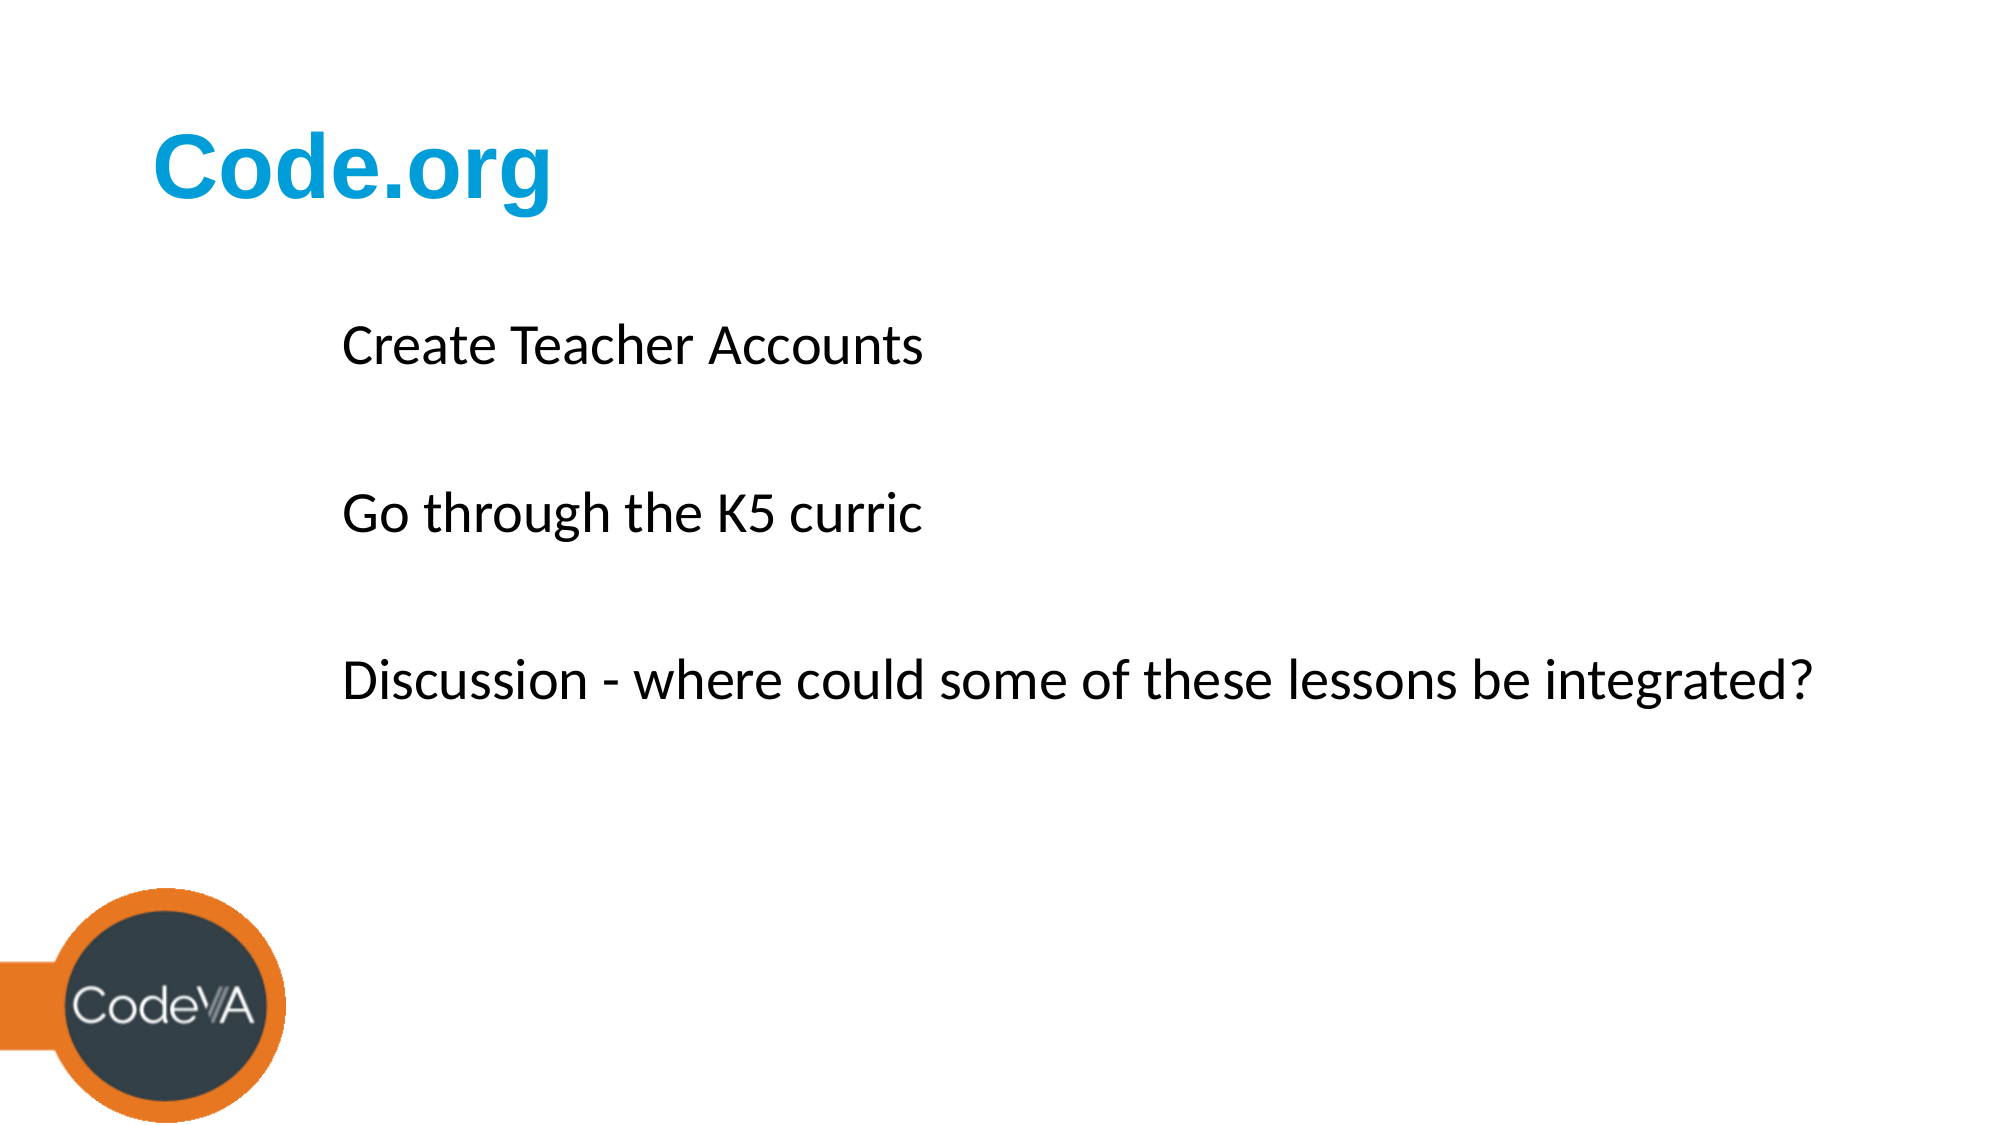

# Code.org
Create Teacher Accounts

Go through the K5 curric

Discussion - where could some of these lessons be integrated?